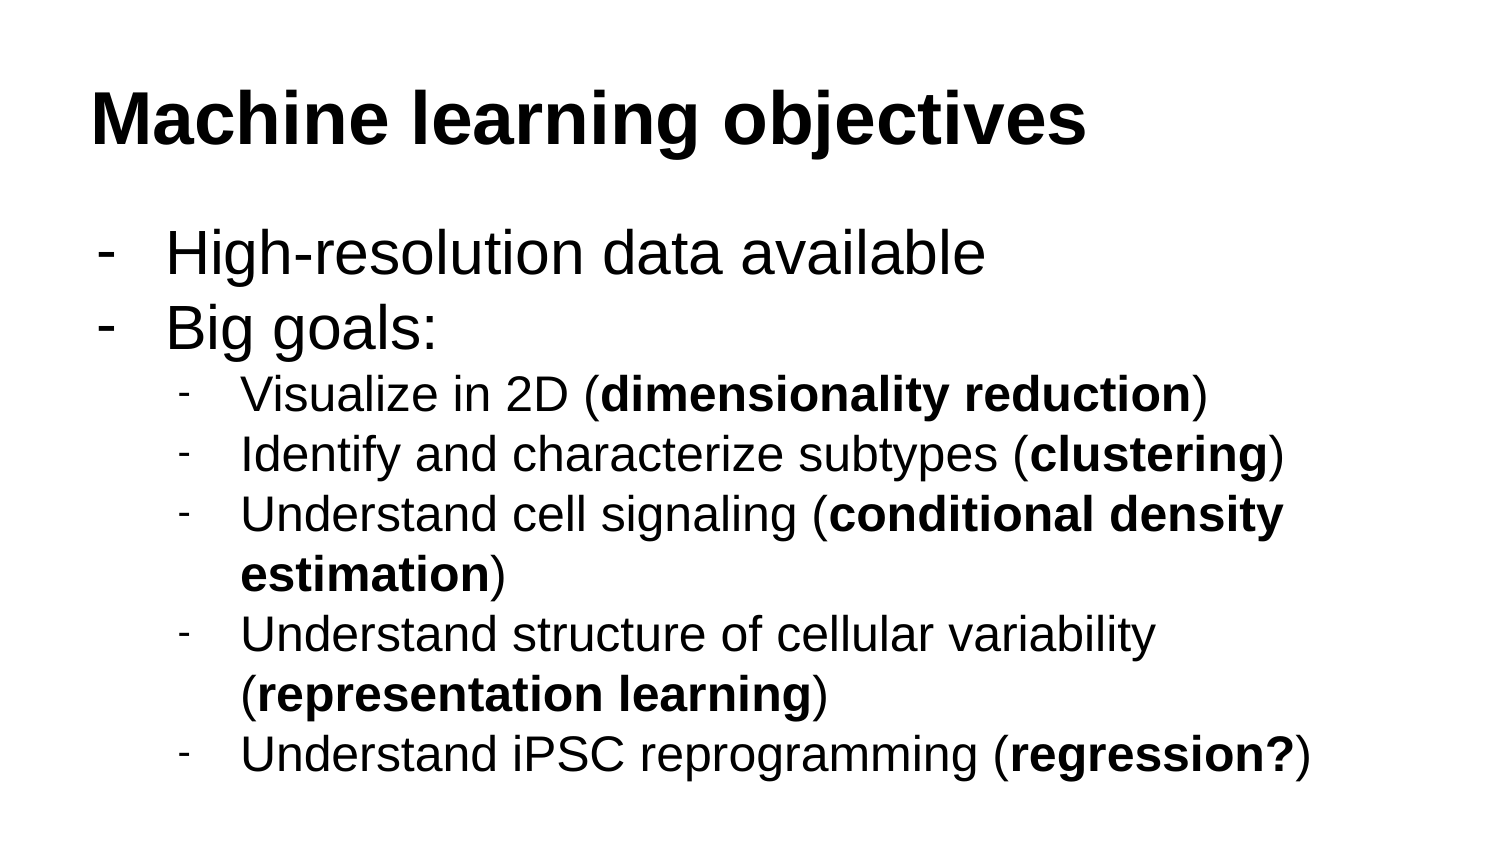

# Machine learning objectives
High-resolution data available
Big goals:
Visualize in 2D (dimensionality reduction)
Identify and characterize subtypes (clustering)
Understand cell signaling (conditional density estimation)
Understand structure of cellular variability (representation learning)
Understand iPSC reprogramming (regression?)